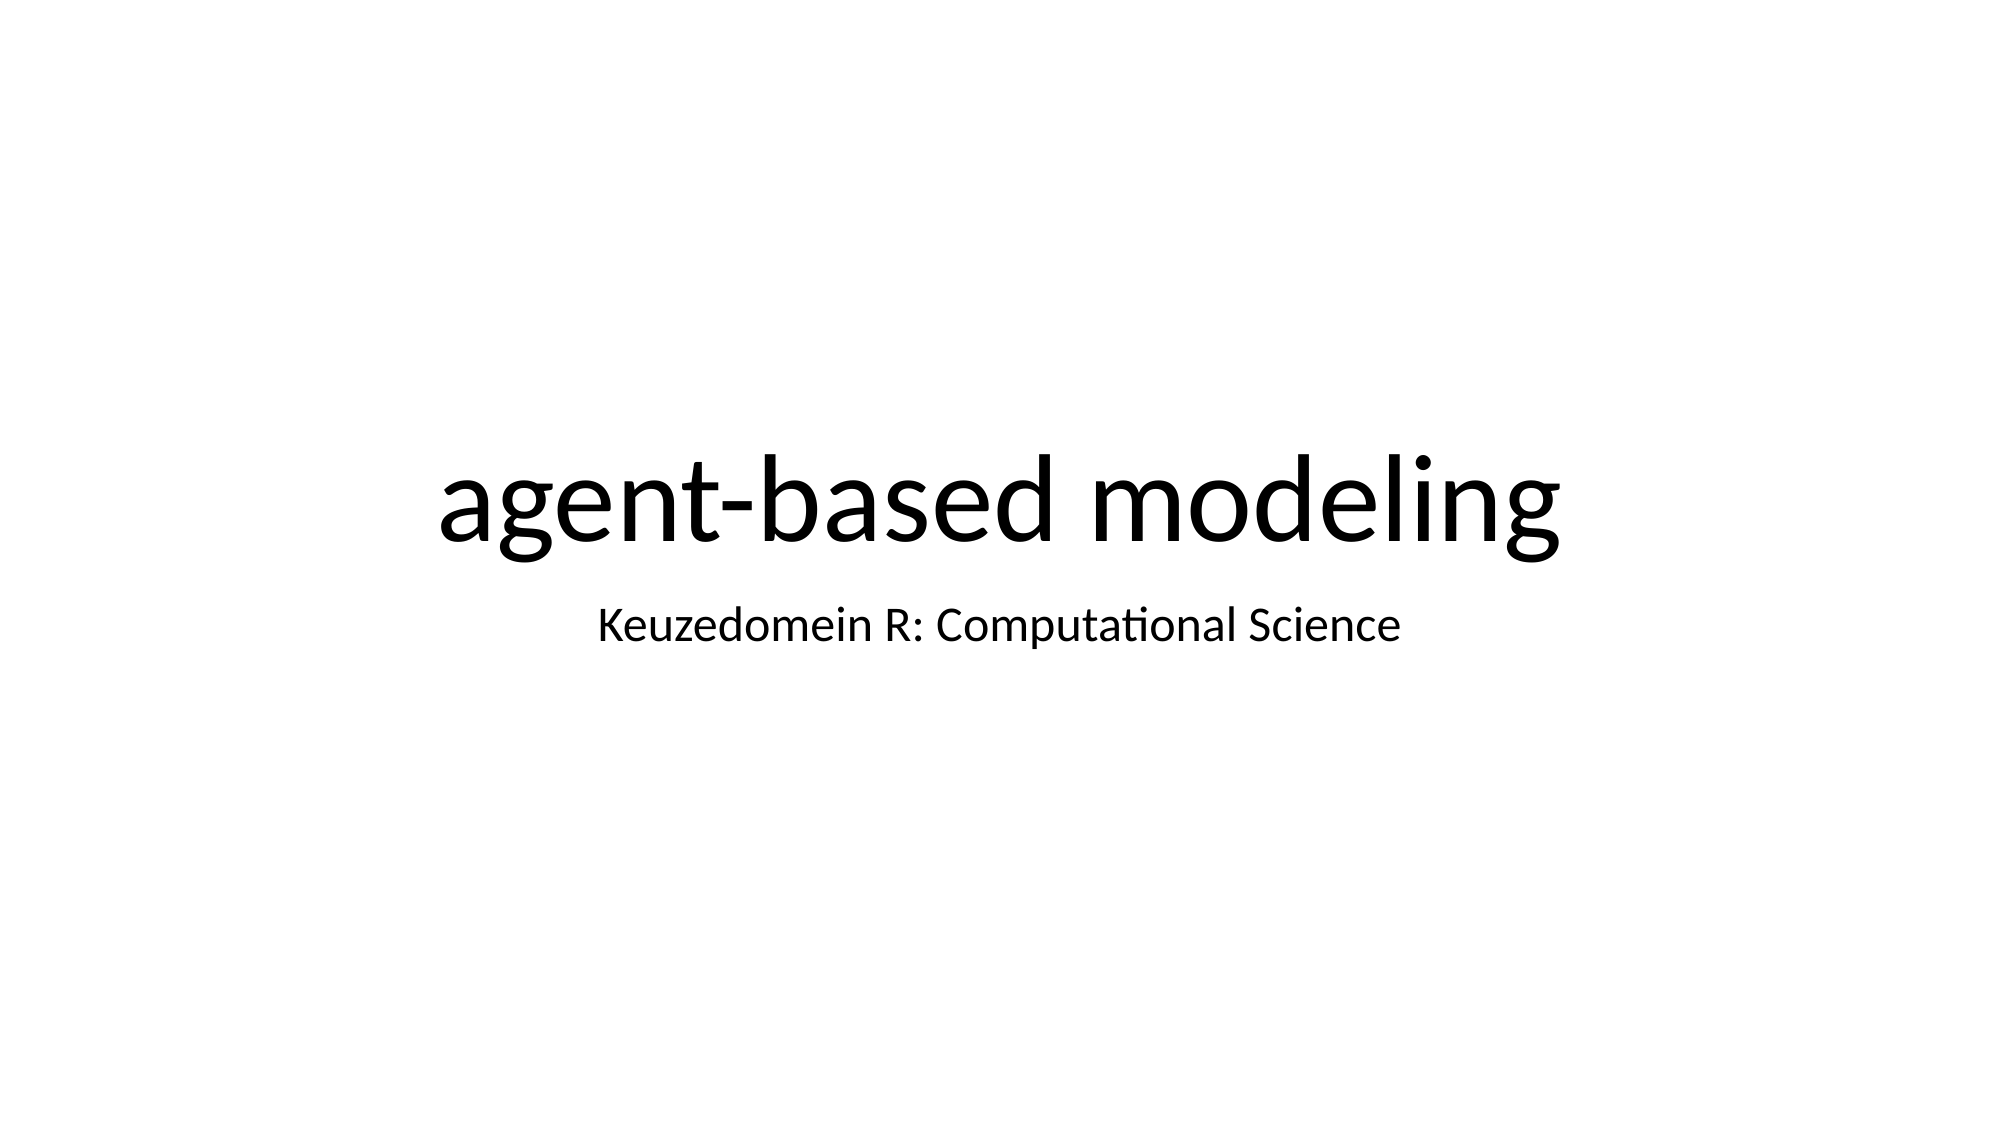

# agent-based modeling
Keuzedomein R: Computational Science